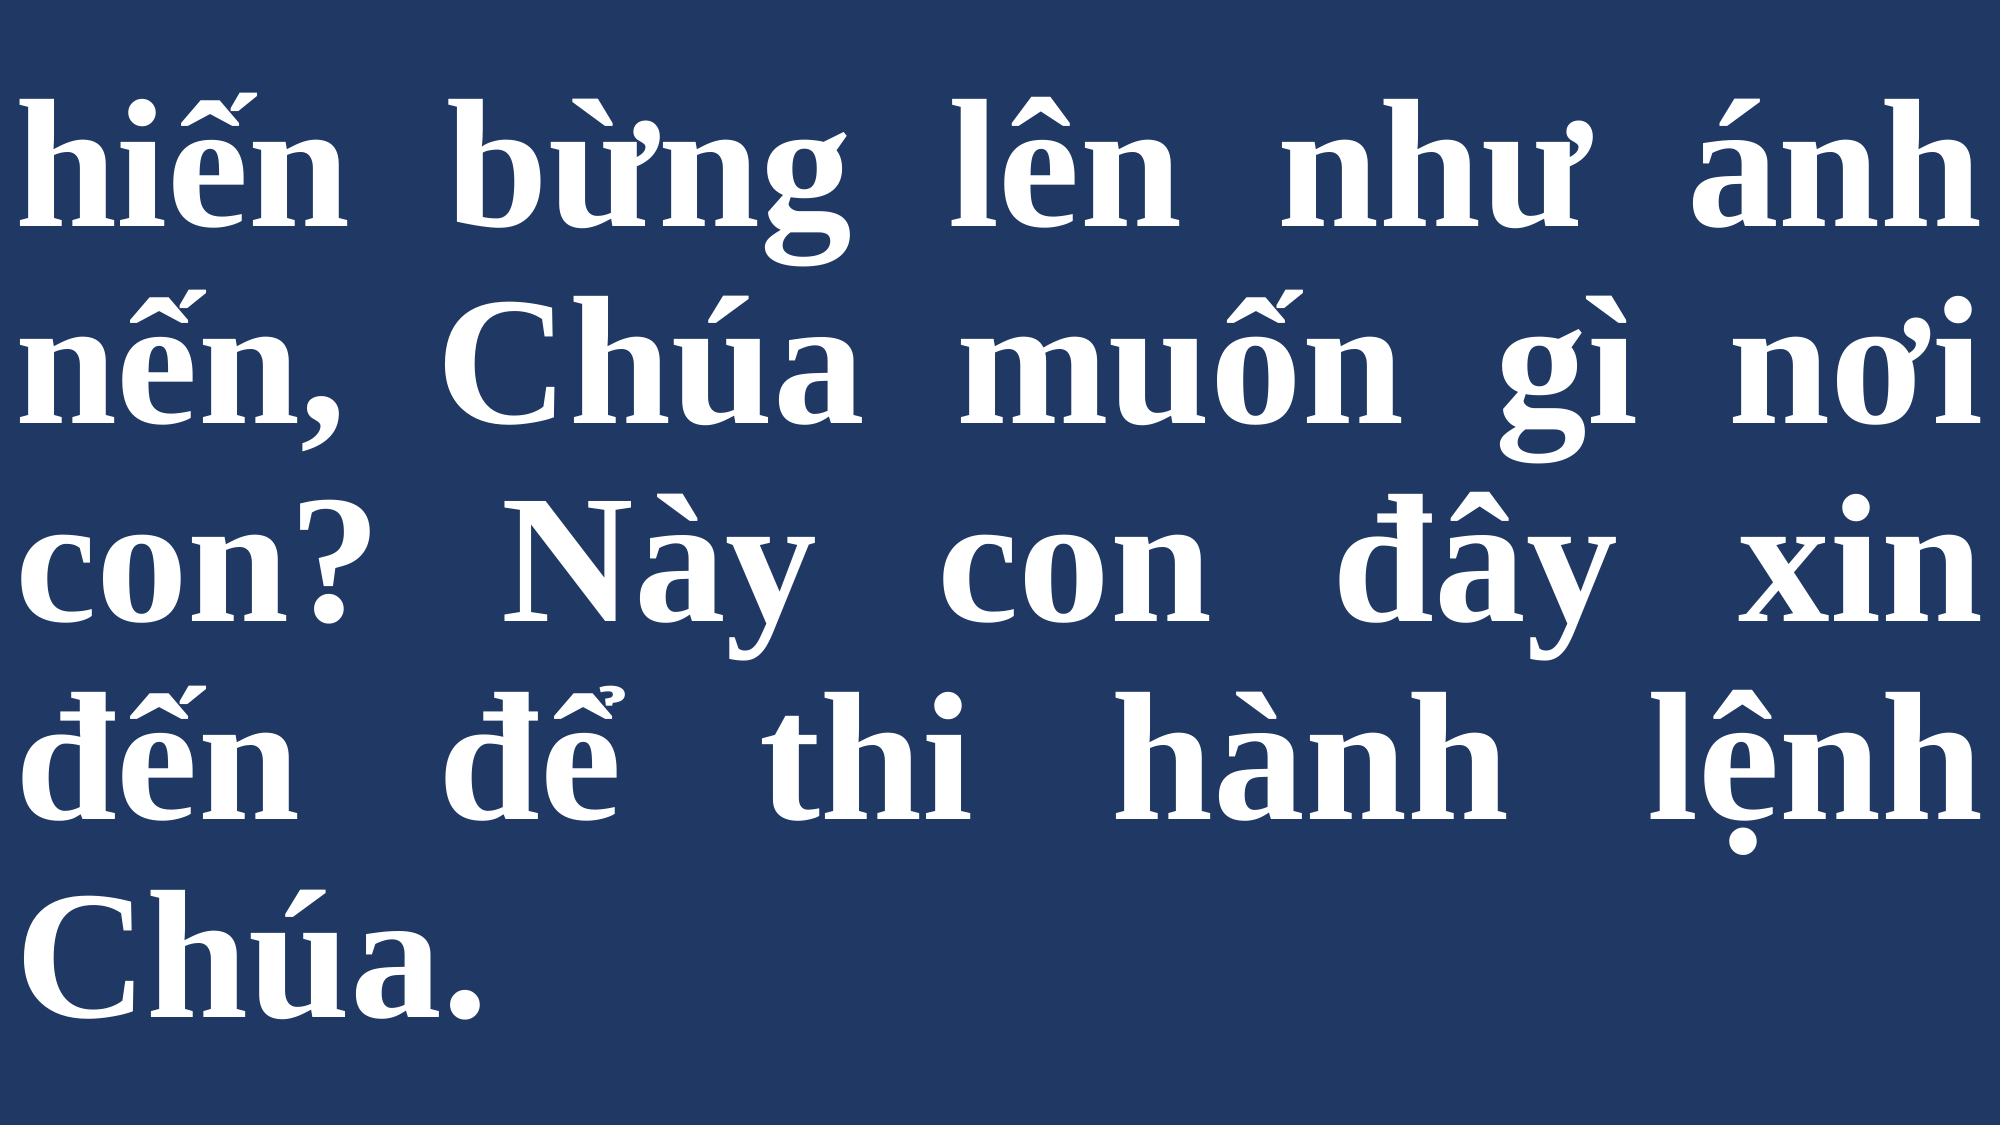

# hiến bừng lên như ánh nến, Chúa muốn gì nơi con? Này con đây xin đến để thi hành lệnh Chúa.